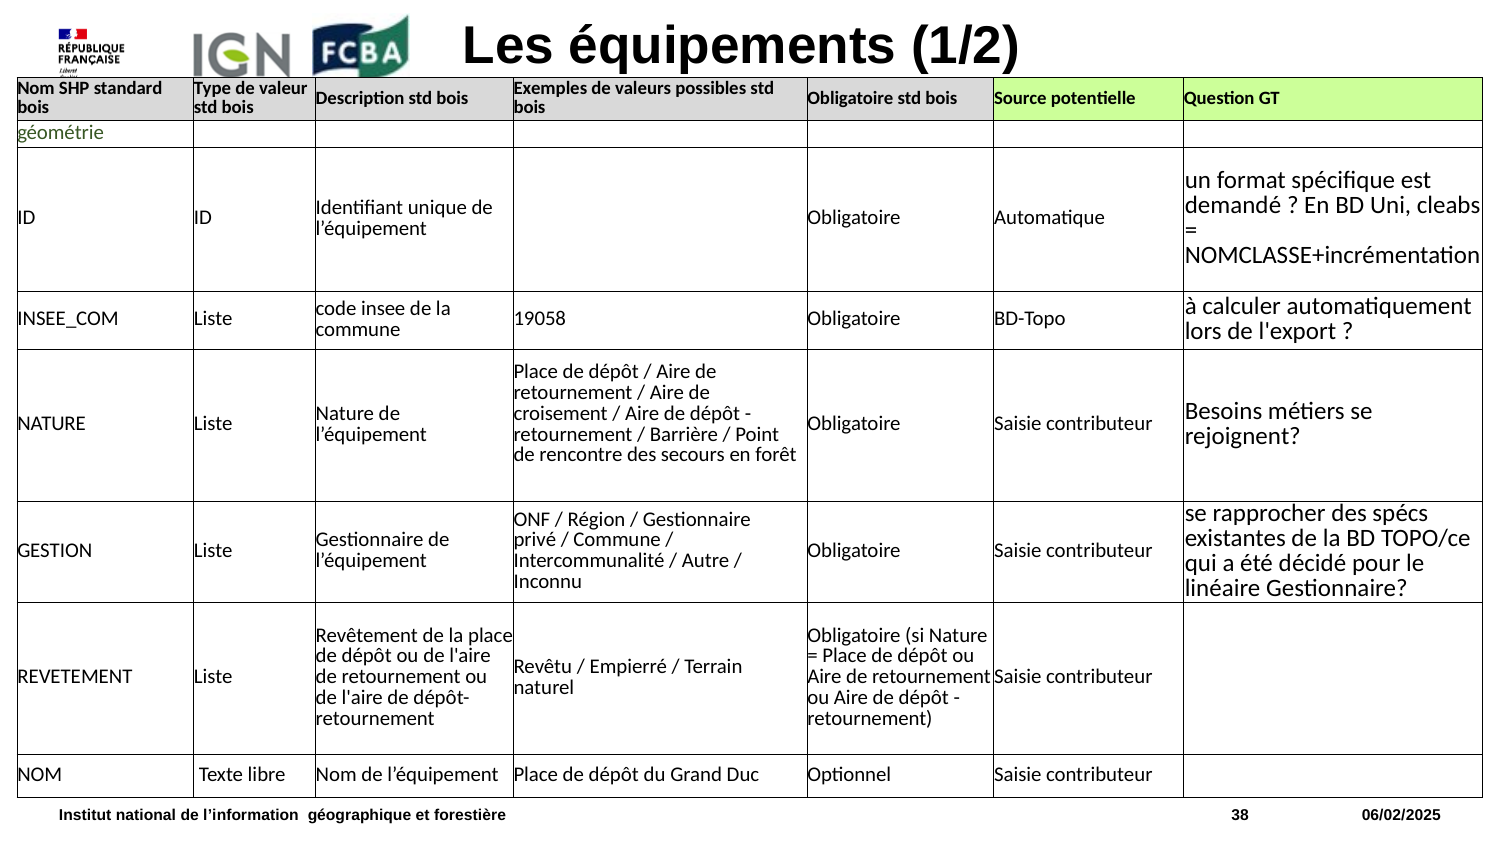

#
Les équipements (1/2)
| Nom SHP standard bois | Type de valeur std bois | Description std bois | Exemples de valeurs possibles std bois | Obligatoire std bois | Source potentielle | Question GT |
| --- | --- | --- | --- | --- | --- | --- |
| géométrie |  |  |  |  |  |  |
| ID | ID | Identifiant unique de l’équipement |  | Obligatoire | Automatique | un format spécifique est demandé ? En BD Uni, cleabs = NOMCLASSE+incrémentation |
| INSEE\_COM | Liste | code insee de la commune | 19058 | Obligatoire | BD-Topo | à calculer automatiquement lors de l'export ? |
| NATURE | Liste | Nature de l’équipement | Place de dépôt / Aire de retournement / Aire de croisement / Aire de dépôt - retournement / Barrière / Point de rencontre des secours en forêt | Obligatoire | Saisie contributeur | Besoins métiers se rejoignent? |
| GESTION | Liste | Gestionnaire de l’équipement | ONF / Région / Gestionnaire privé / Commune / Intercommunalité / Autre / Inconnu | Obligatoire | Saisie contributeur | se rapprocher des spécs existantes de la BD TOPO/ce qui a été décidé pour le linéaire Gestionnaire? |
| REVETEMENT | Liste | Revêtement de la place de dépôt ou de l'aire de retournement ou de l'aire de dépôt-retournement | Revêtu / Empierré / Terrain naturel | Obligatoire (si Nature = Place de dépôt ou Aire de retournement ou Aire de dépôt - retournement) | Saisie contributeur |  |
| NOM | Texte libre | Nom de l’équipement | Place de dépôt du Grand Duc | Optionnel | Saisie contributeur |  |
Institut national de l’information  géographique et forestière
38
06/02/2025